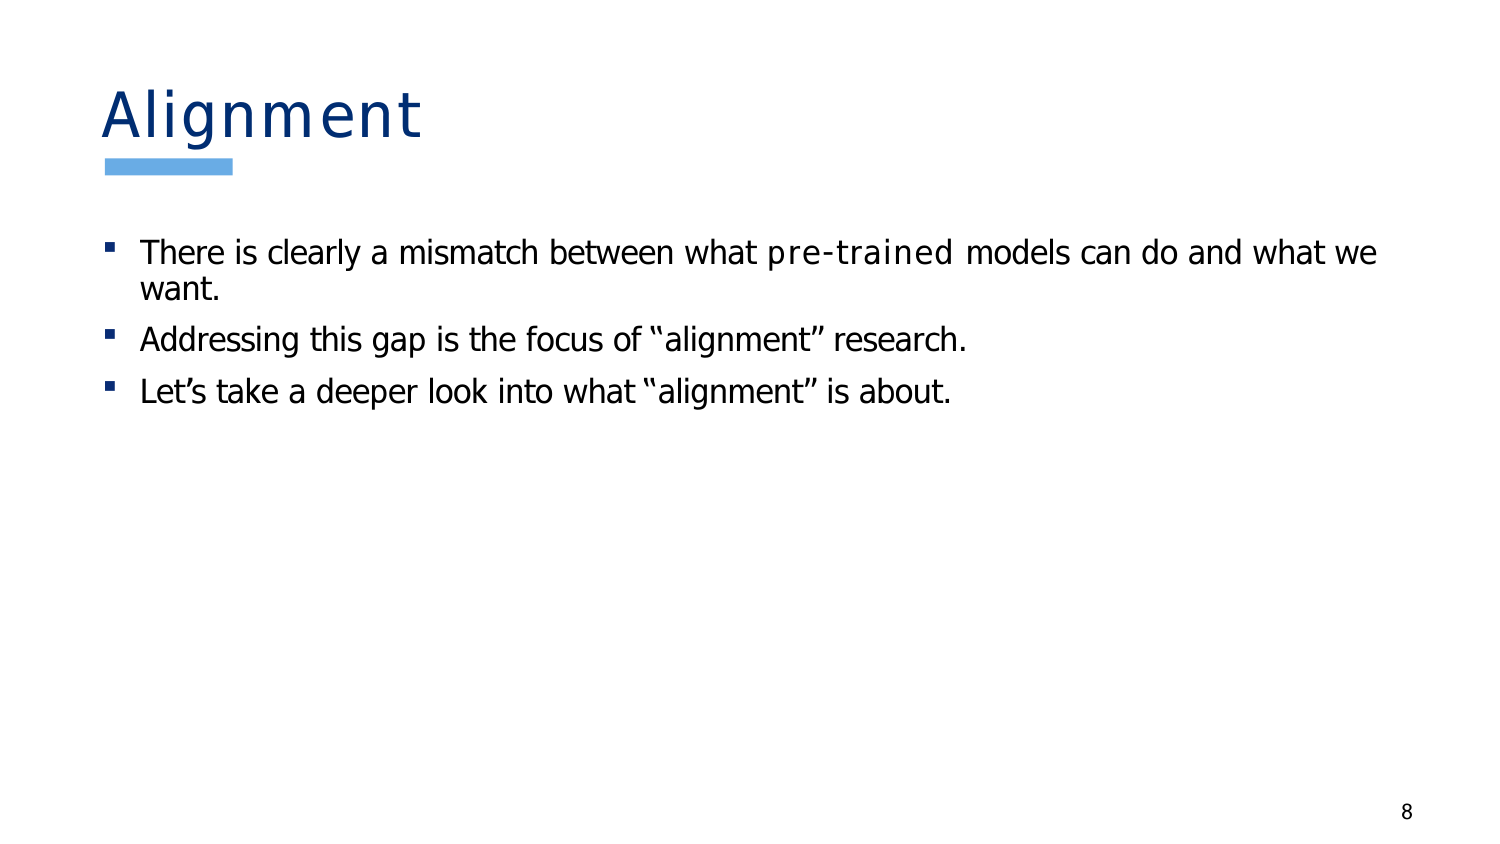

# Alignment
There is clearly a mismatch between what pre-trained models can do and what we want.
Addressing this gap is the focus of “alignment” research.
Let’s take a deeper look into what “alignment” is about.